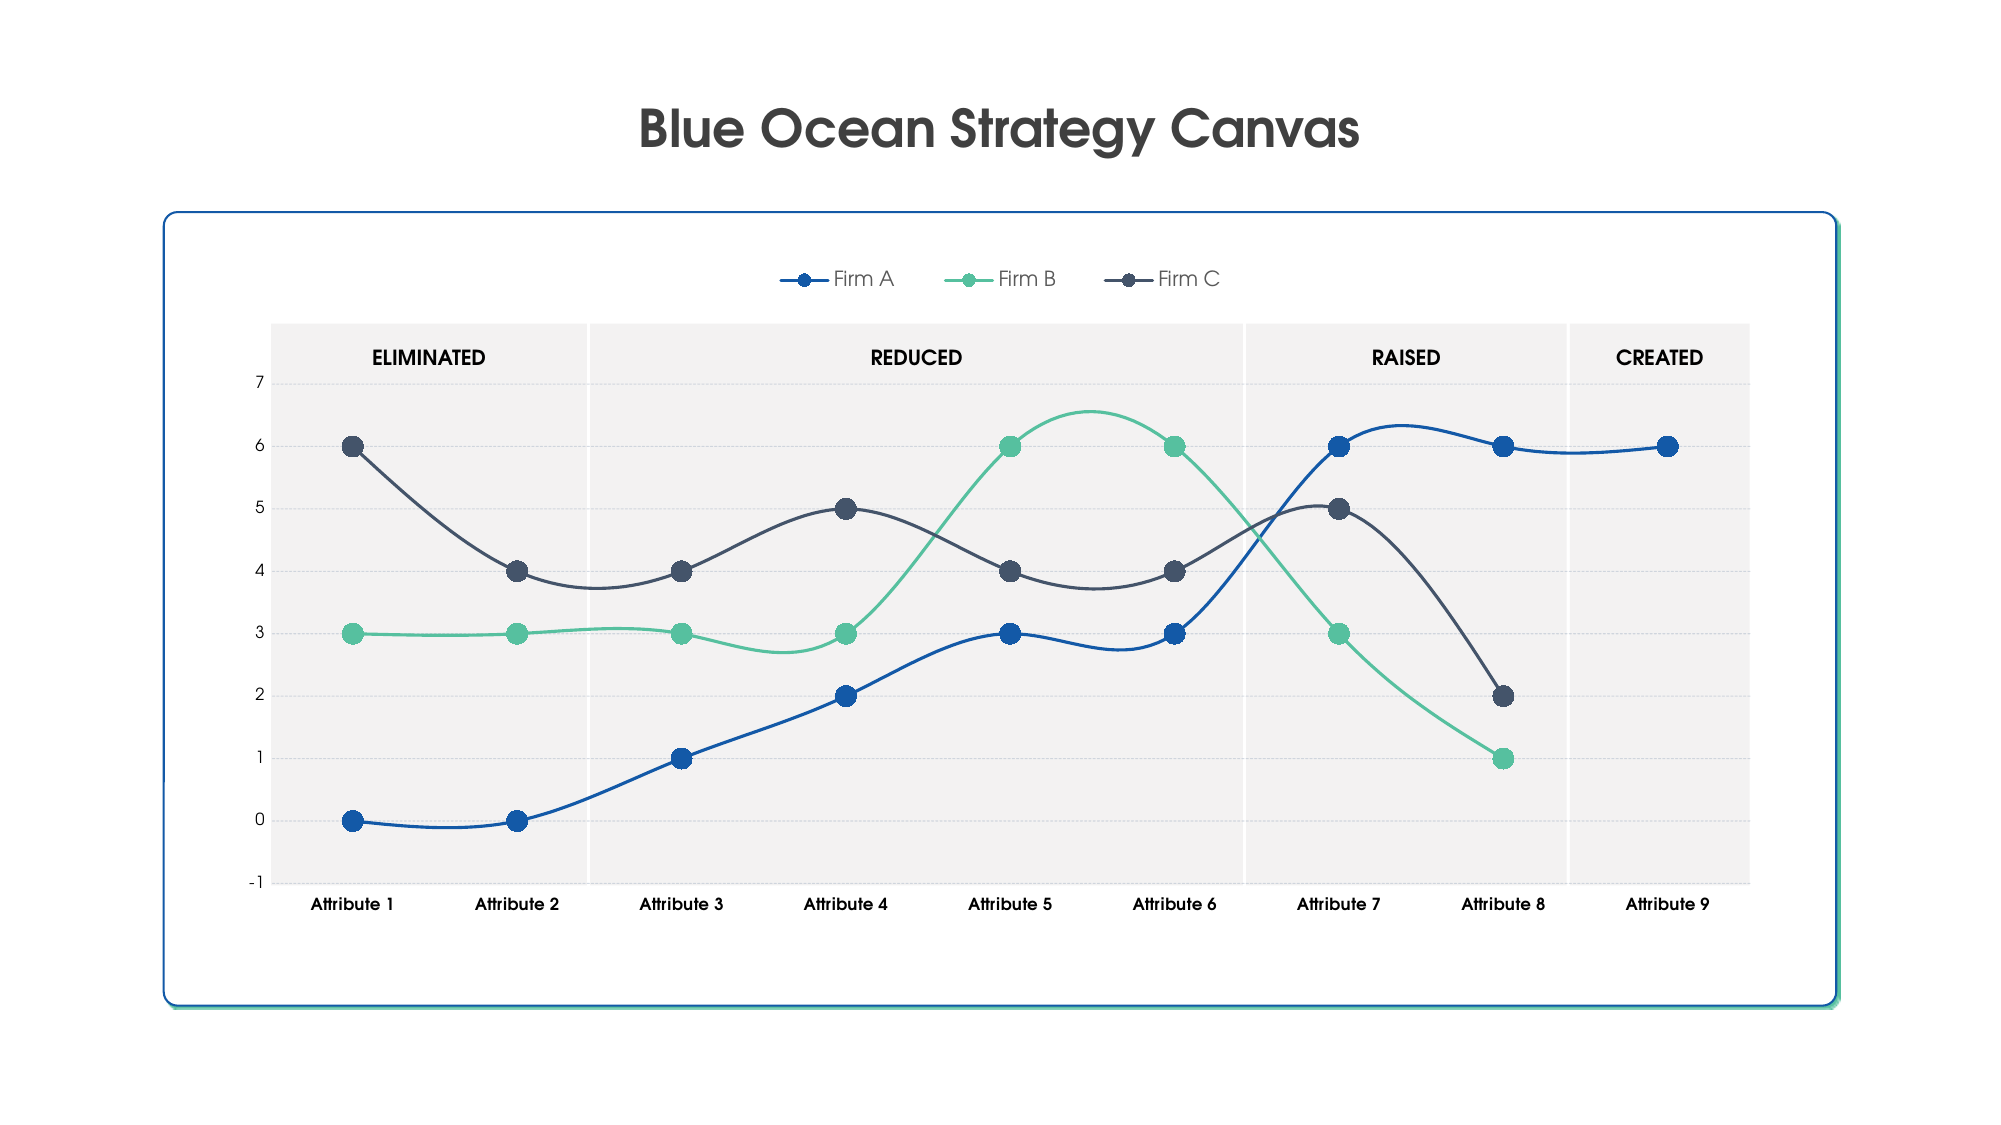

Blue Ocean Strategy Canvas

### Chart

| Category | Firm A | Firm B | Firm C |
|---|---|---|---|
| Attribute 1 | 0.0 | 3.0 | 6.0 |
| Attribute 2 | 0.0 | 3.0 | 4.0 |
| Attribute 3 | 1.0 | 3.0 | 4.0 |
| Attribute 4 | 2.0 | 3.0 | 5.0 |
| Attribute 5 | 3.0 | 6.0 | 4.0 |
| Attribute 6 | 3.0 | 6.0 | 4.0 |
| Attribute 7 | 6.0 | 3.0 | 5.0 |
| Attribute 8 | 6.0 | 1.0 | 2.0 |
| Attribute 9 | 6.0 | None | None |

ELIMINATED
REDUCED
RAISED
CREATED